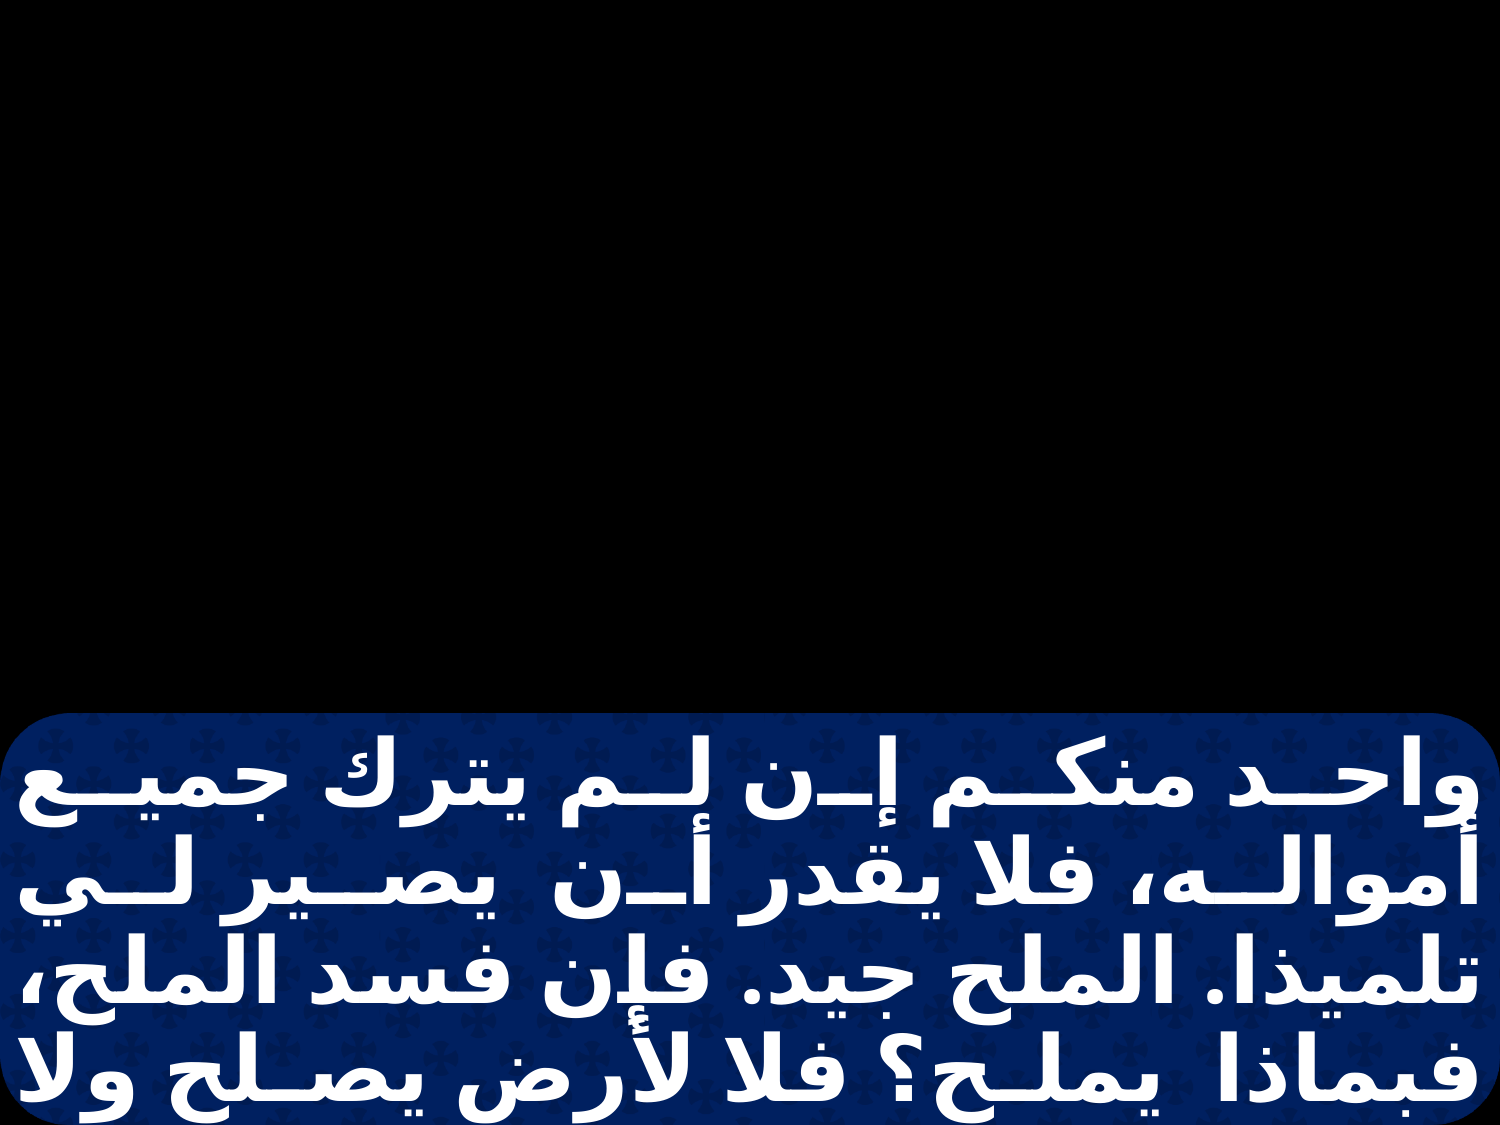

واحد منكم إن لم يترك جميع أمواله، فلا يقدر أن  يصير لي تلميذا. الملح جيد. فإن فسد الملح، فبماذا  يملح؟ فلا لأرض يصلح ولا لمزبلة، بل يلقى  خارجا. من له أذنان للسمع، فليسمع.